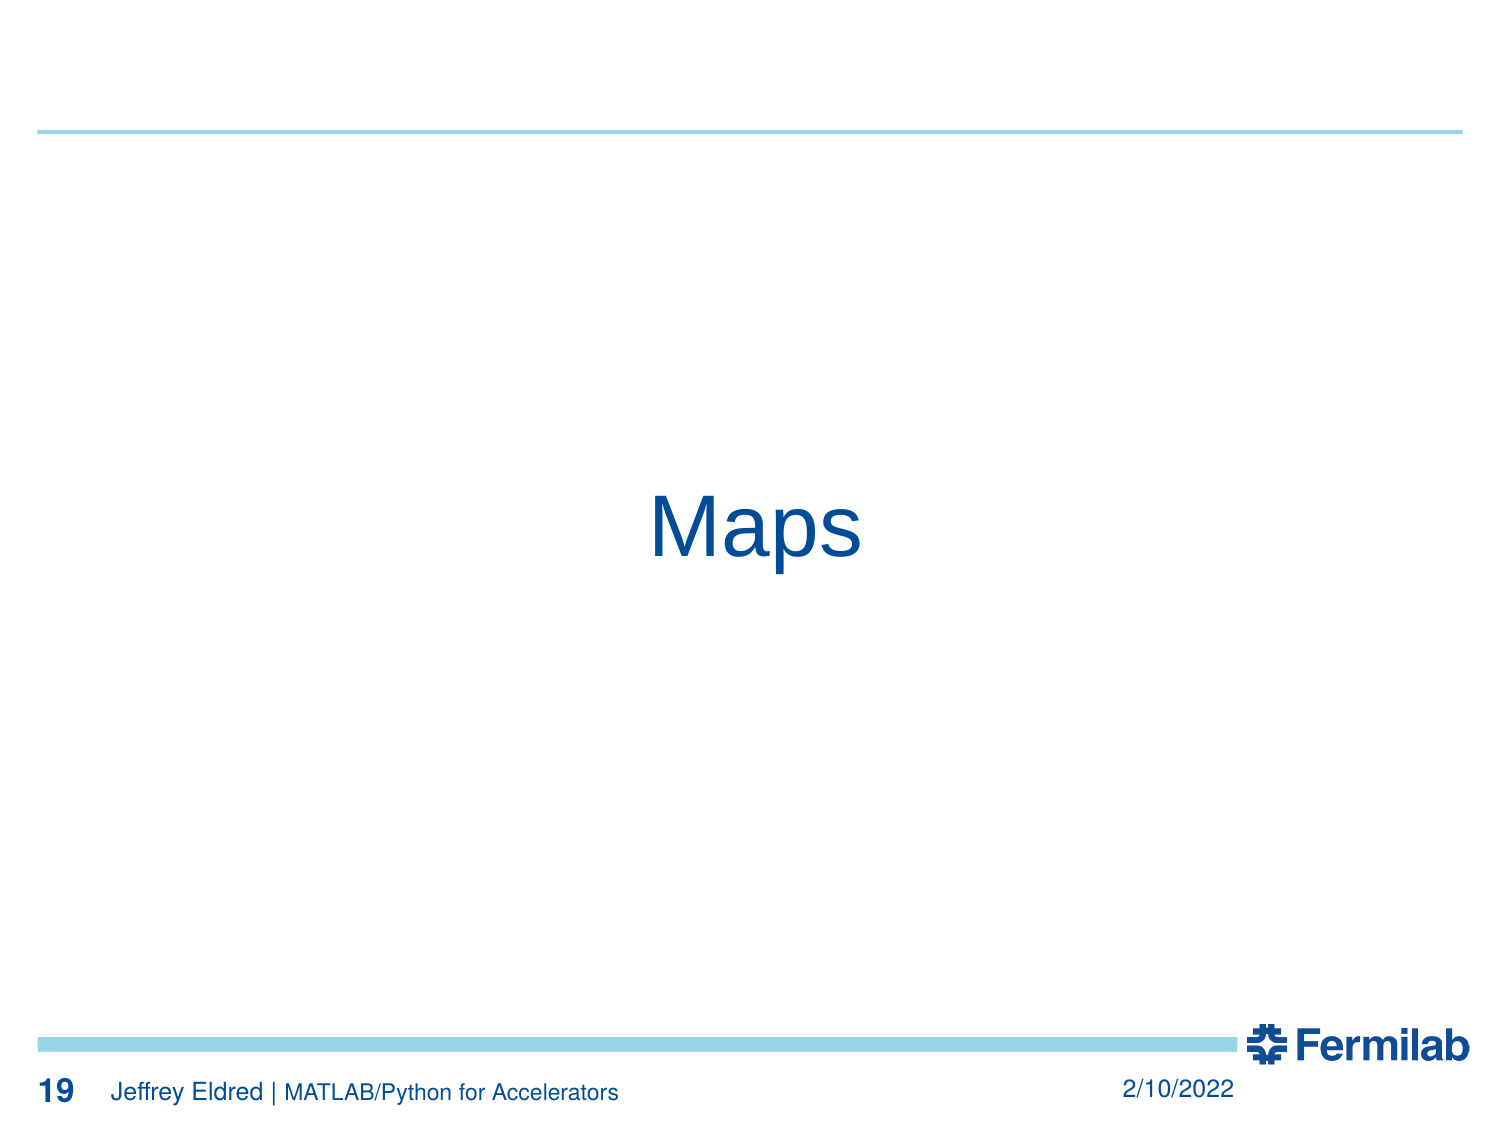

19
19
Maps
19
2/10/2022
Jeffrey Eldred | MATLAB/Python for Accelerators